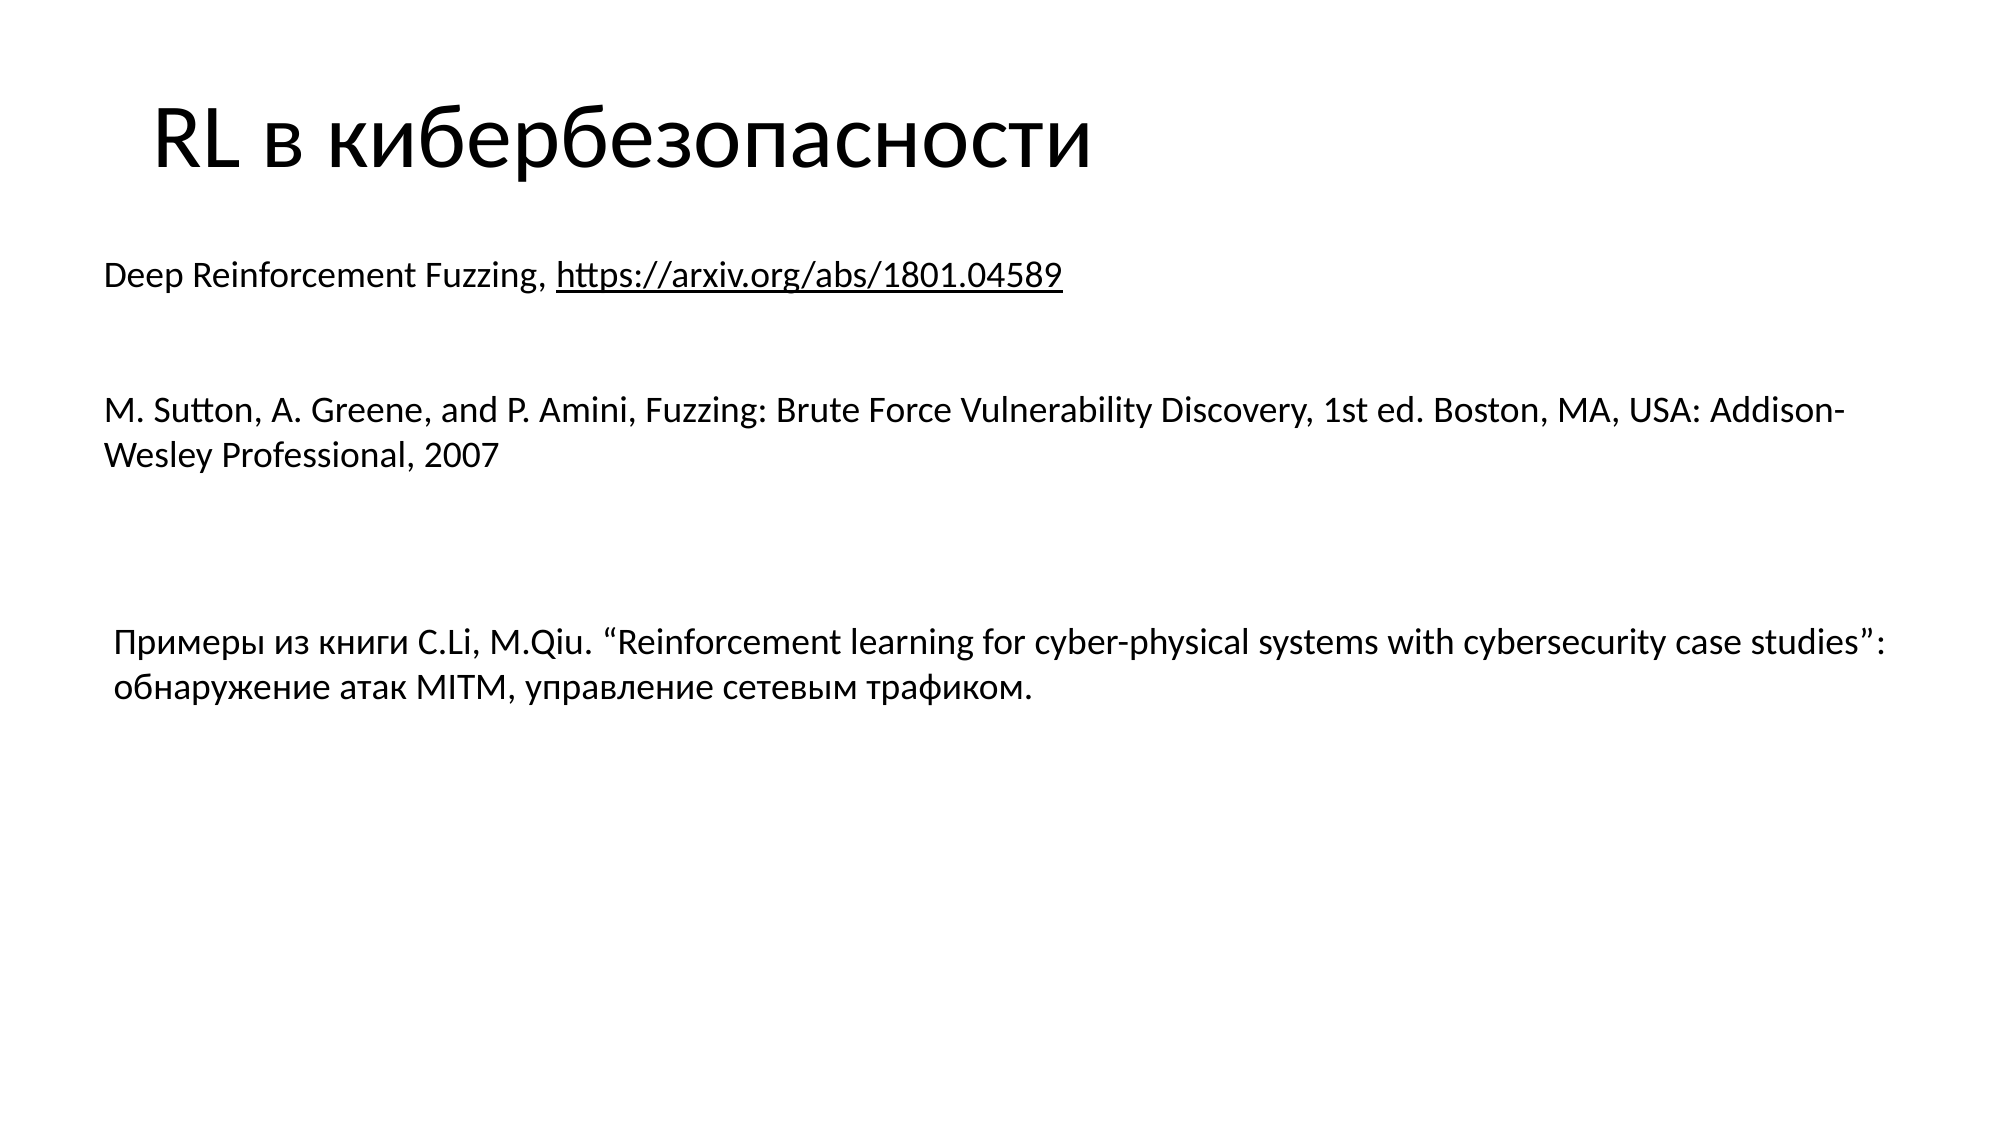

# RL в кибербезопасности
Deep Reinforcement Fuzzing, https://arxiv.org/abs/1801.04589

M. Sutton, A. Greene, and P. Amini, Fuzzing: Brute Force Vulnerability Discovery, 1st ed. Boston, MA, USA: Addison-Wesley Professional, 2007
Примеры из книги C.Li, M.Qiu. “Reinforcement learning for cyber-physical systems with cybersecurity case studies”:
обнаружение атак MITM, управление сетевым трафиком.